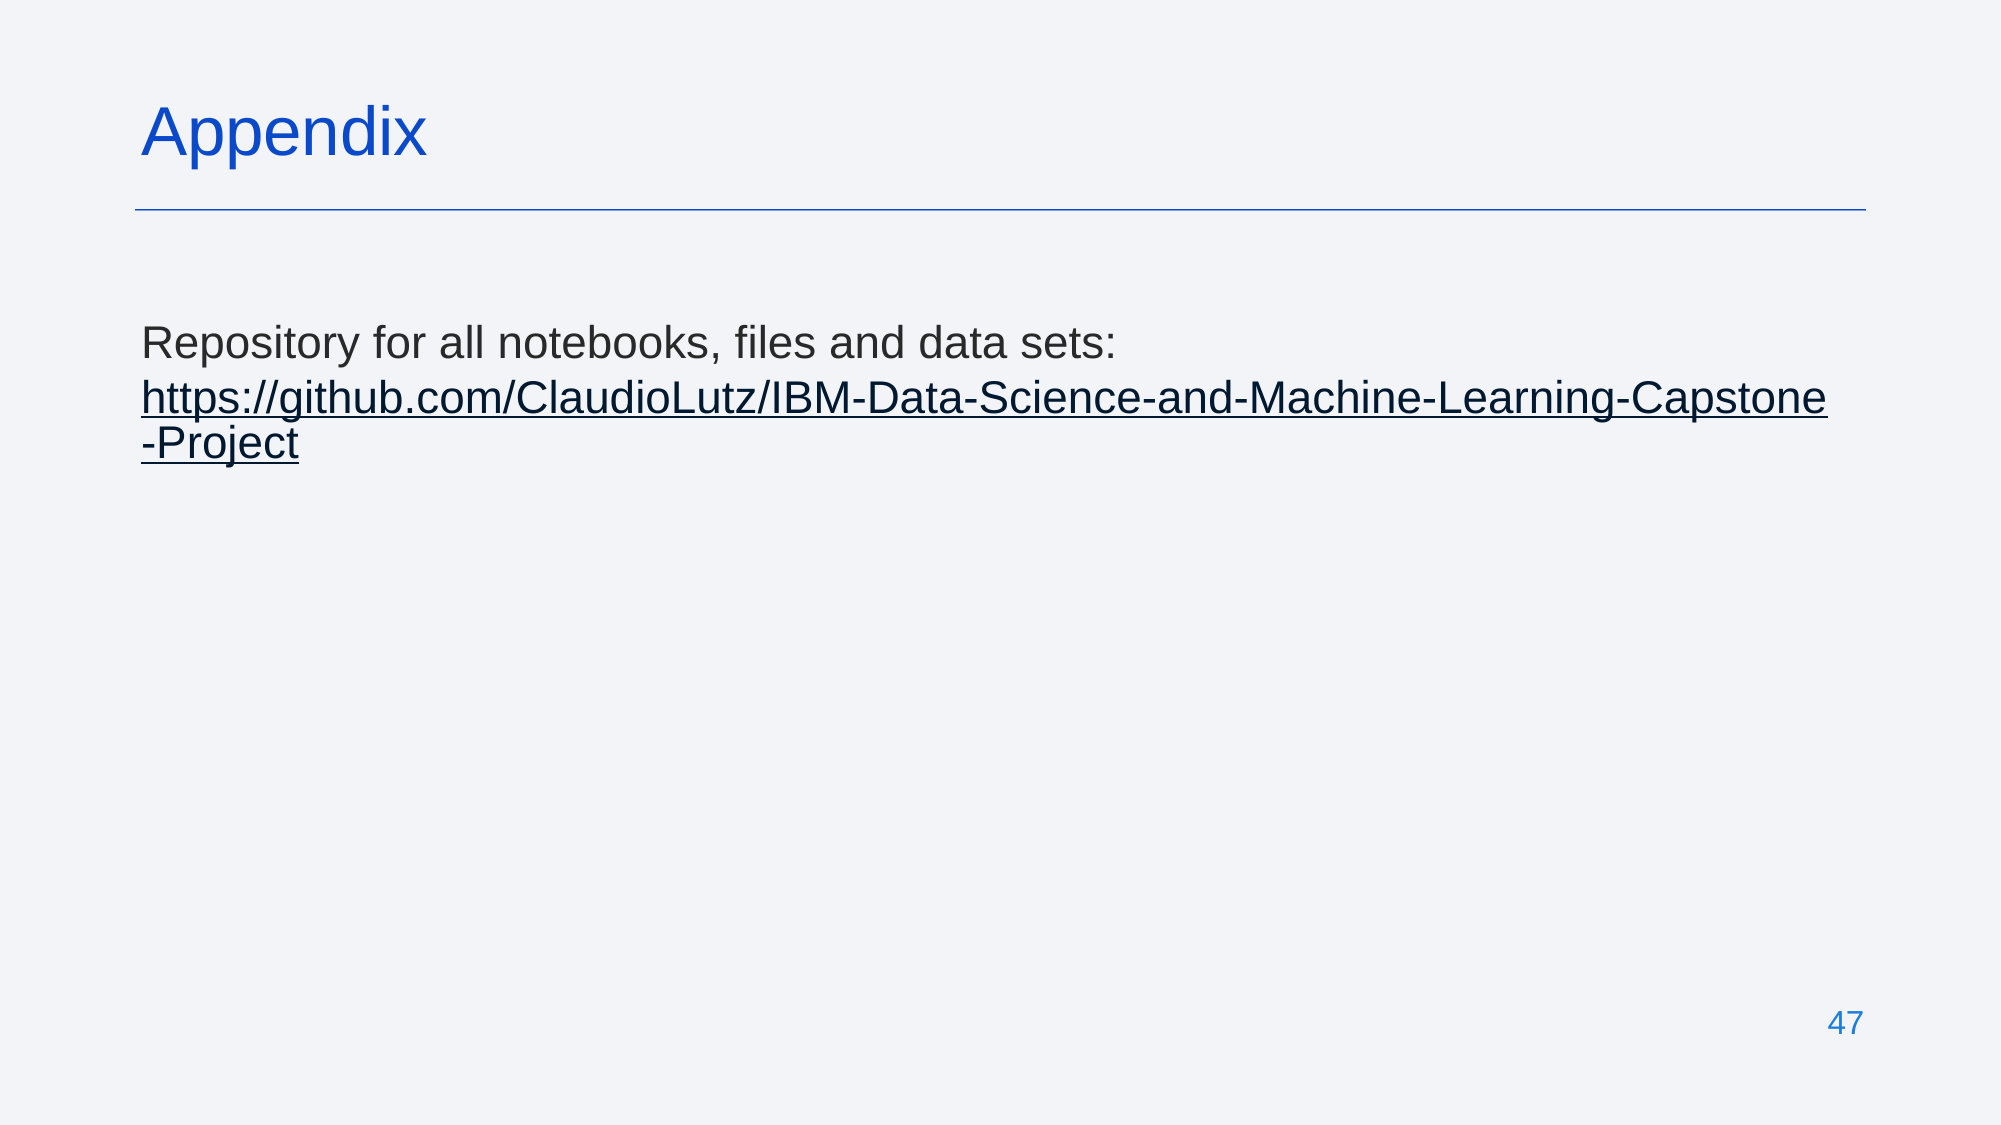

Appendix
Repository for all notebooks, files and data sets: https://github.com/ClaudioLutz/IBM-Data-Science-and-Machine-Learning-Capstone-Project

47